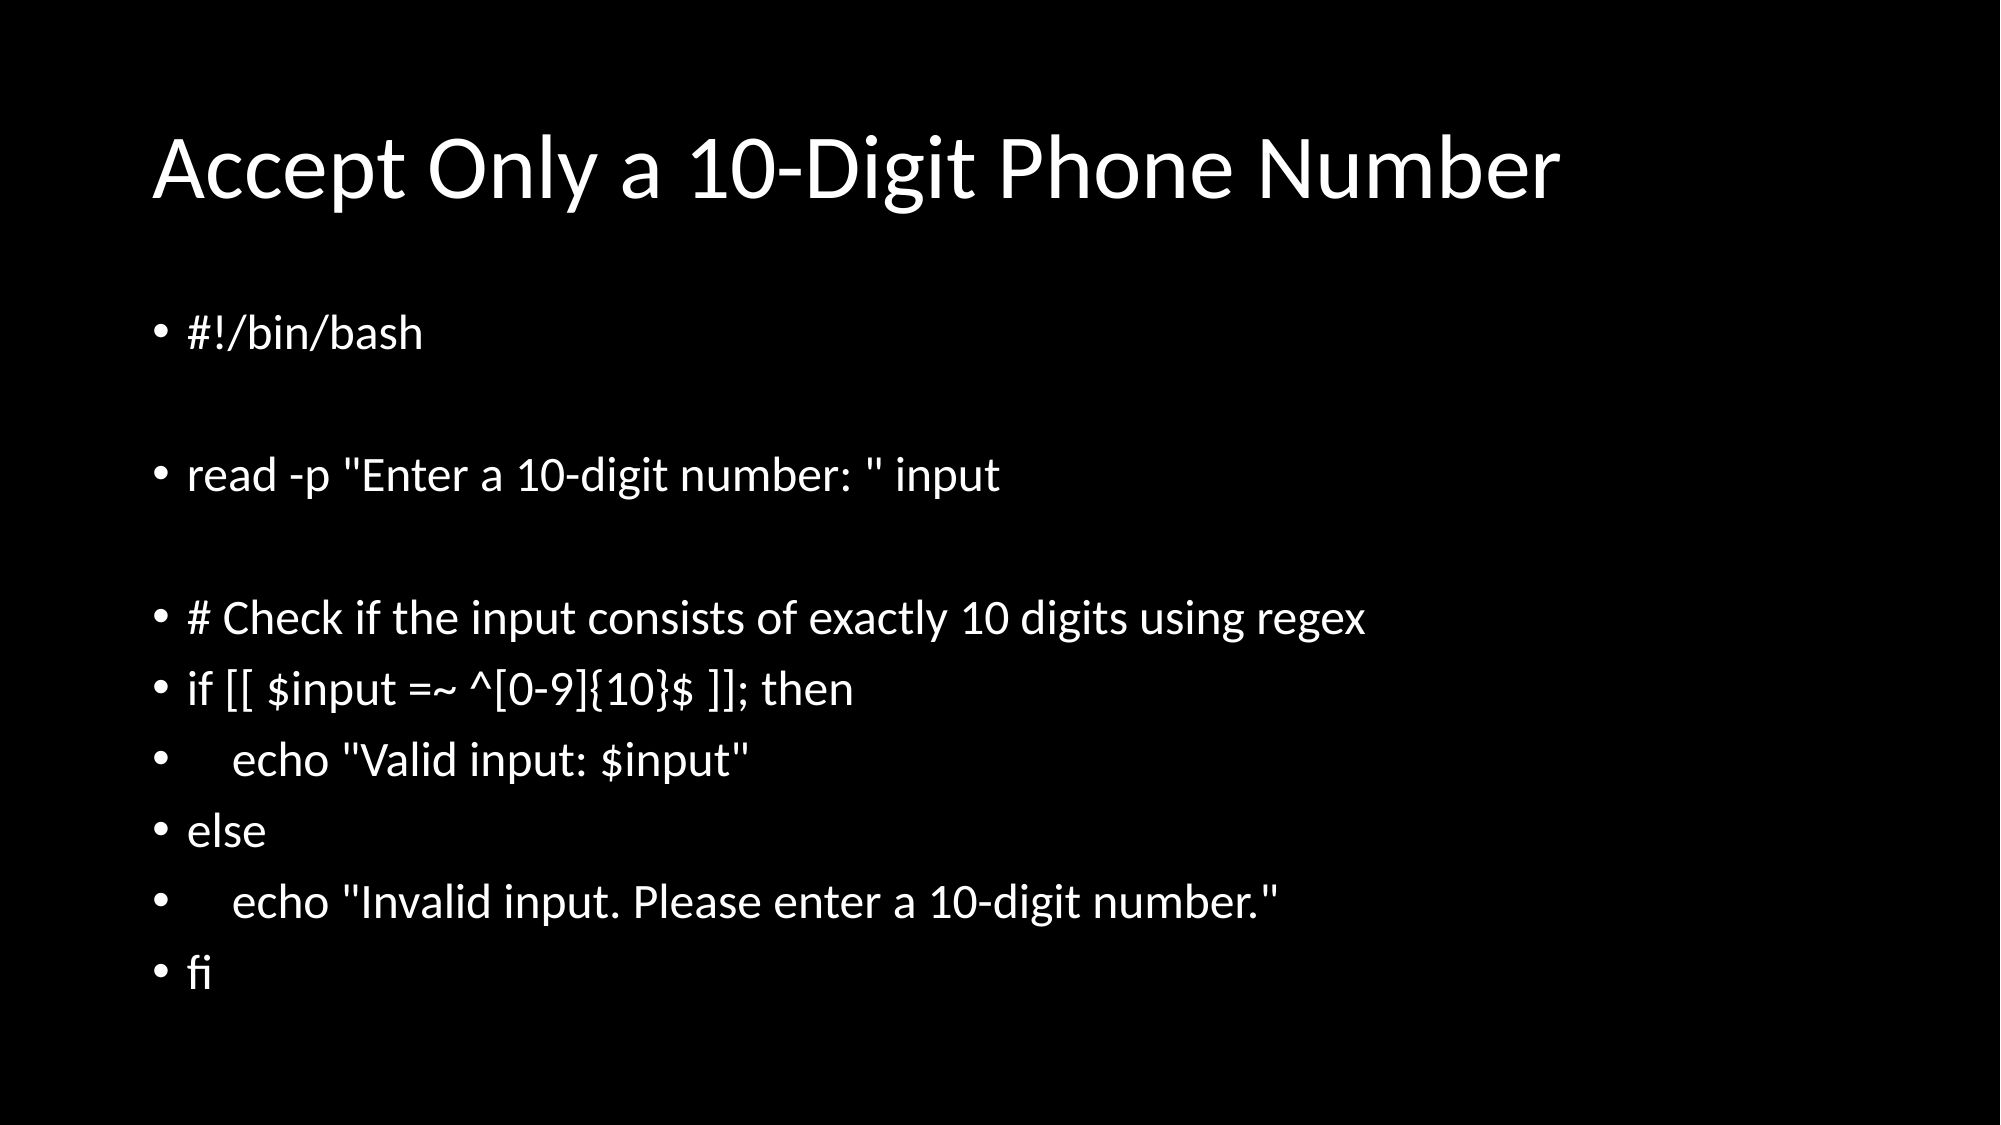

# Accept Only a 10-Digit Phone Number
#!/bin/bash

read -p "Enter a 10-digit number: " input

# Check if the input consists of exactly 10 digits using regex
if [[ $input =~ ^[0-9]{10}$ ]]; then
    echo "Valid input: $input"
else
    echo "Invalid input. Please enter a 10-digit number."
fi